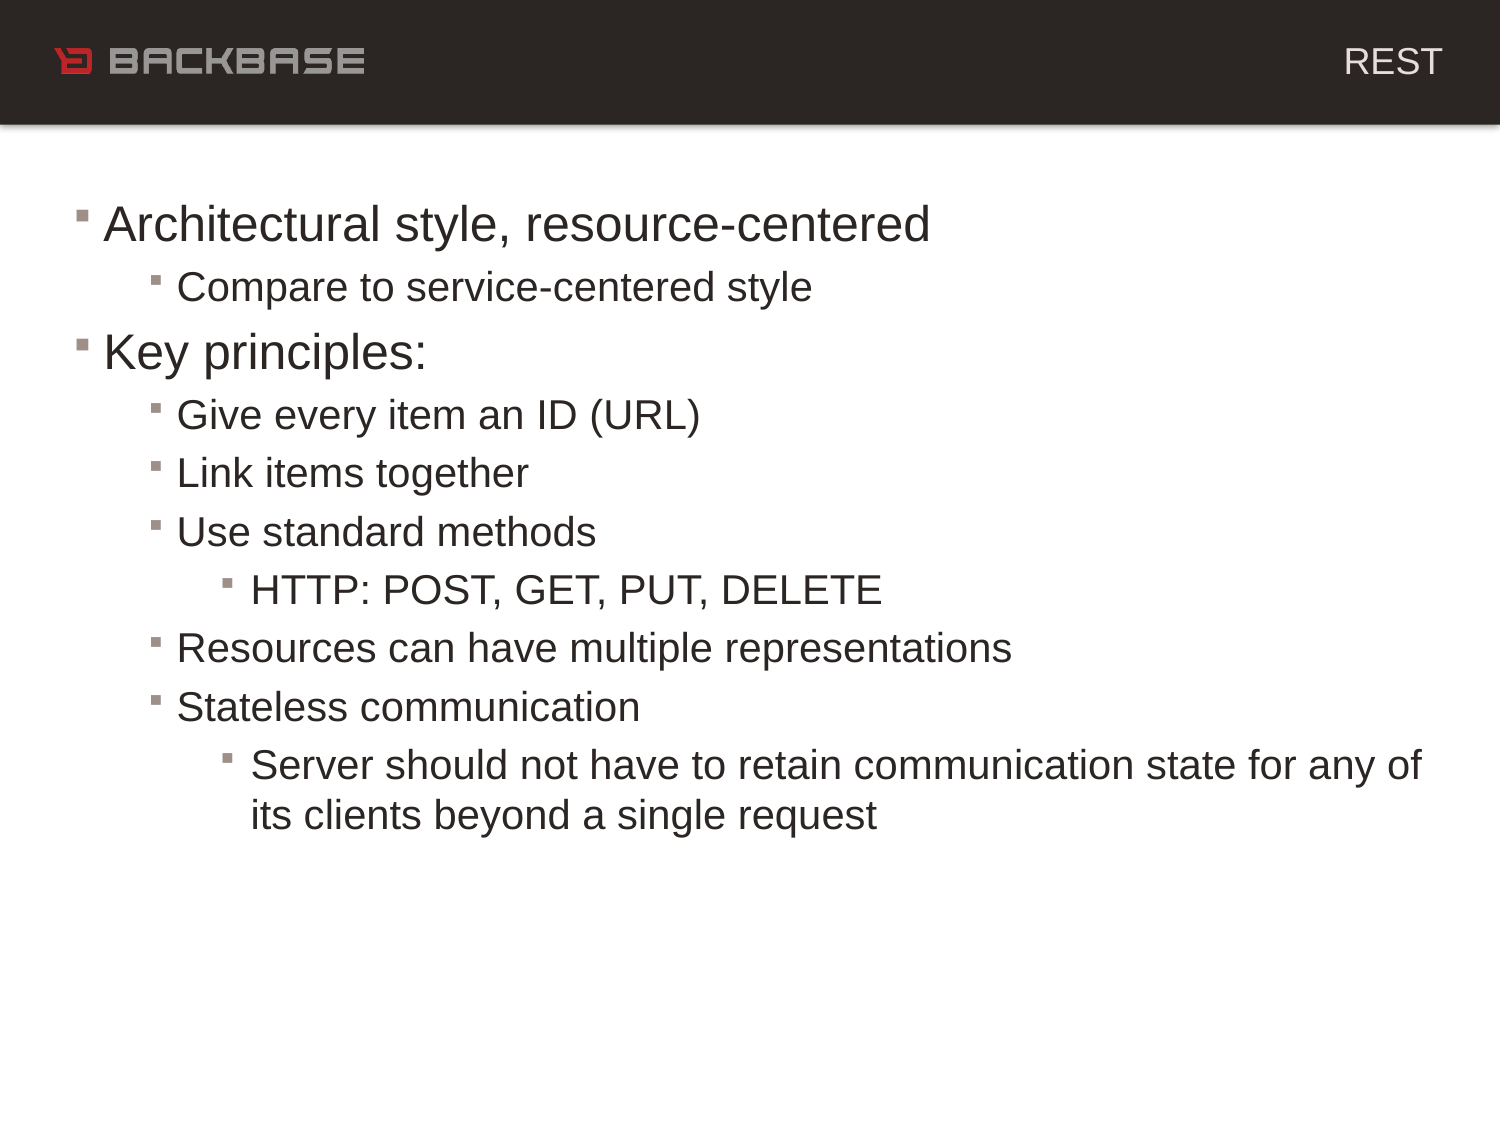

REST
Architectural style, resource-centered
Compare to service-centered style
Key principles:
Give every item an ID (URL)
Link items together
Use standard methods
HTTP: POST, GET, PUT, DELETE
Resources can have multiple representations
Stateless communication
Server should not have to retain communication state for any of its clients beyond a single request